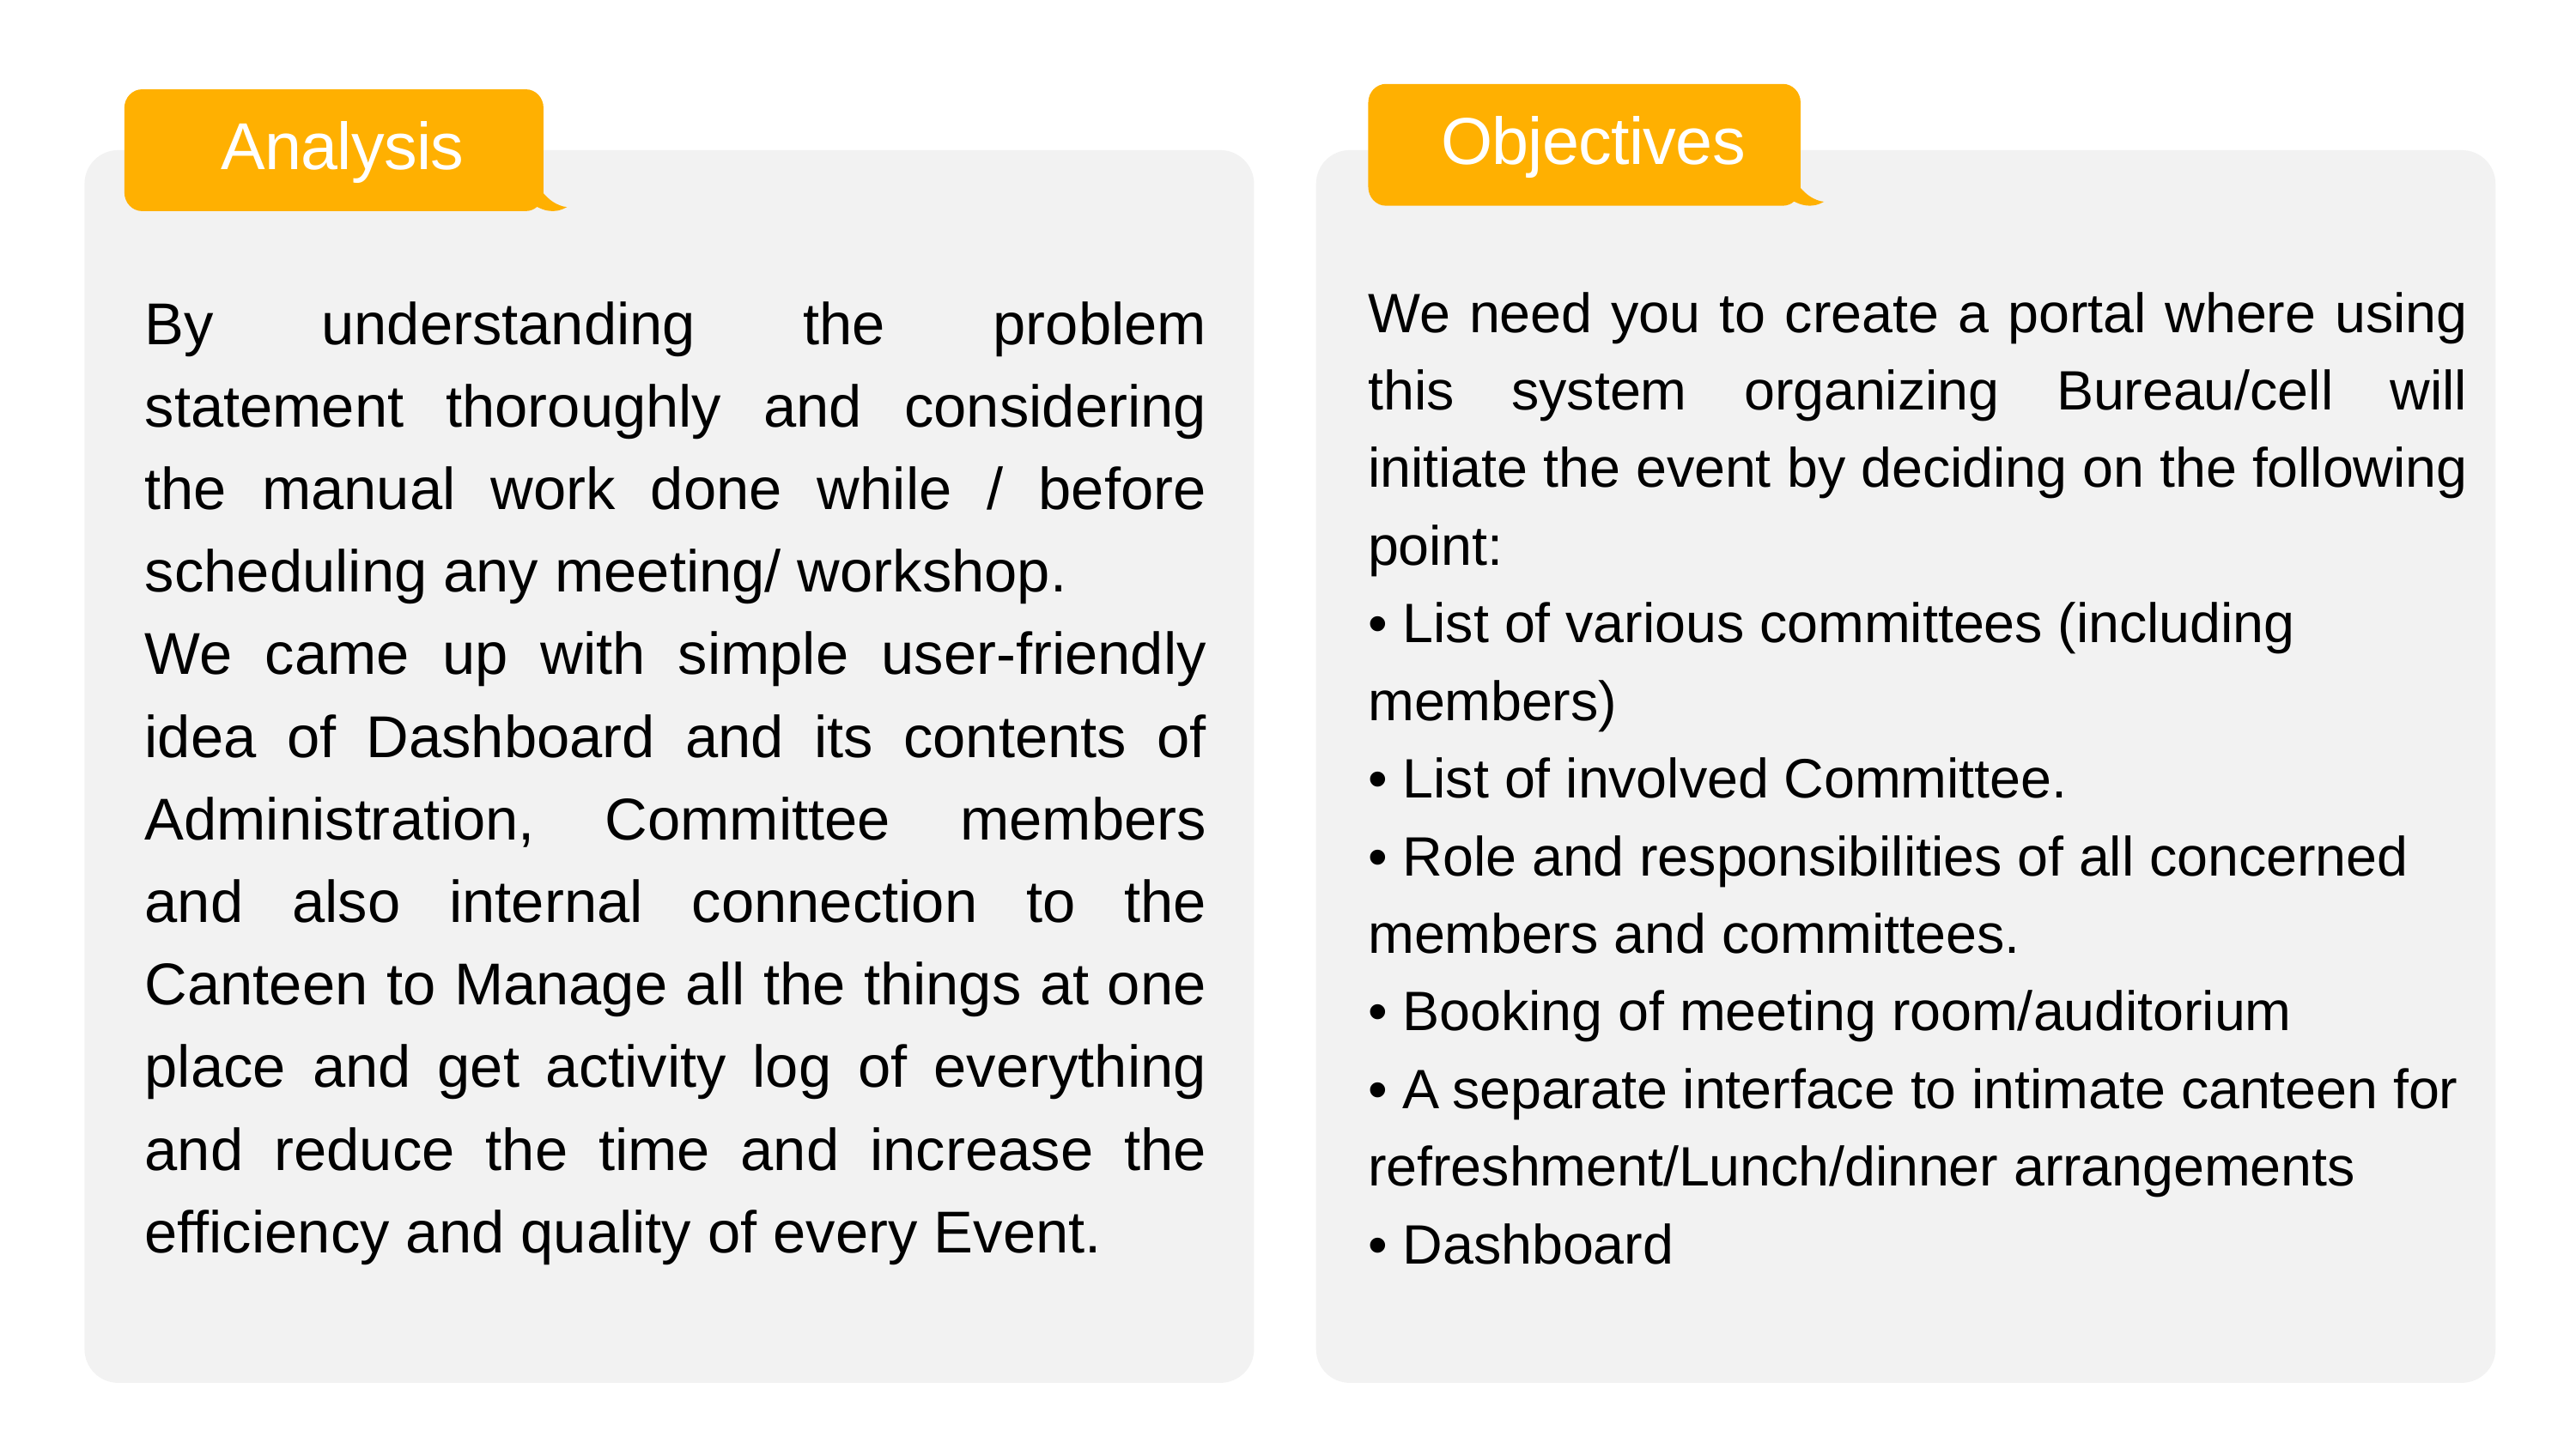

Objectives

Analysis

We need you to create a portal where using this system organizing Bureau/cell will initiate the event by deciding on the following point:
• List of various committees (including members)
• List of involved Committee.
• Role and responsibilities of all concerned members and committees.
• Booking of meeting room/auditorium
• A separate interface to intimate canteen for refreshment/Lunch/dinner arrangements
• Dashboard
By understanding the problem statement thoroughly and considering the manual work done while / before scheduling any meeting/ workshop.
We came up with simple user-friendly idea of Dashboard and its contents of Administration, Committee members and also internal connection to the Canteen to Manage all the things at one place and get activity log of everything and reduce the time and increase the efficiency and quality of every Event.